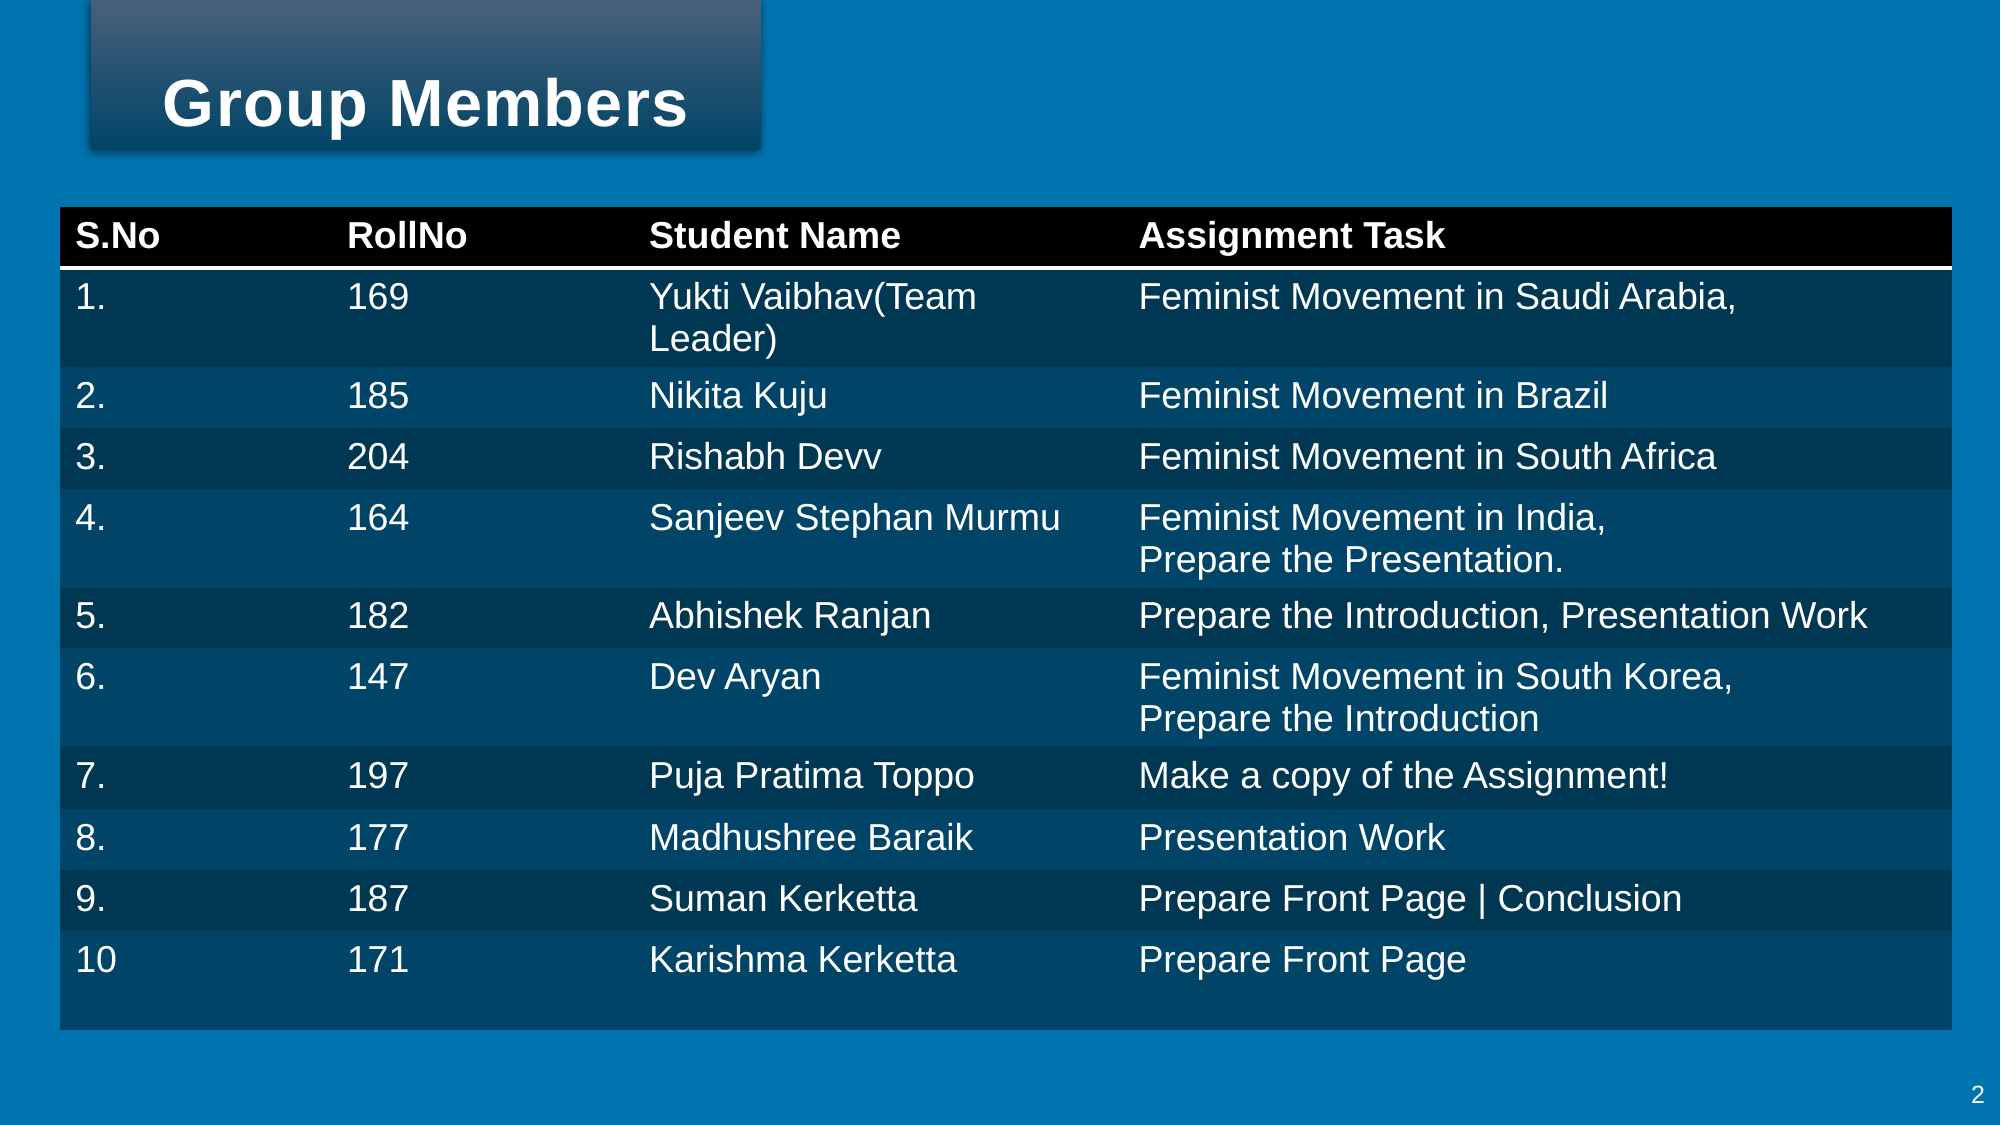

# Group Members
| S.No | RollNo | Student Name | Assignment Task |
| --- | --- | --- | --- |
| 1. | 169 | Yukti Vaibhav(Team Leader) | Feminist Movement in Saudi Arabia, |
| 2. | 185 | Nikita Kuju | Feminist Movement in Brazil |
| 3. | 204 | Rishabh Devv | Feminist Movement in South Africa |
| 4. | 164 | Sanjeev Stephan Murmu | Feminist Movement in India, Prepare the Presentation. |
| 5. | 182 | Abhishek Ranjan | Prepare the Introduction, Presentation Work |
| 6. | 147 | Dev Aryan | Feminist Movement in South Korea, Prepare the Introduction |
| 7. | 197 | Puja Pratima Toppo | Make a copy of the Assignment! |
| 8. | 177 | Madhushree Baraik | Presentation Work |
| 9. | 187 | Suman Kerketta | Prepare Front Page | Conclusion |
| 10 | 171 | Karishma Kerketta | Prepare Front Page |
2